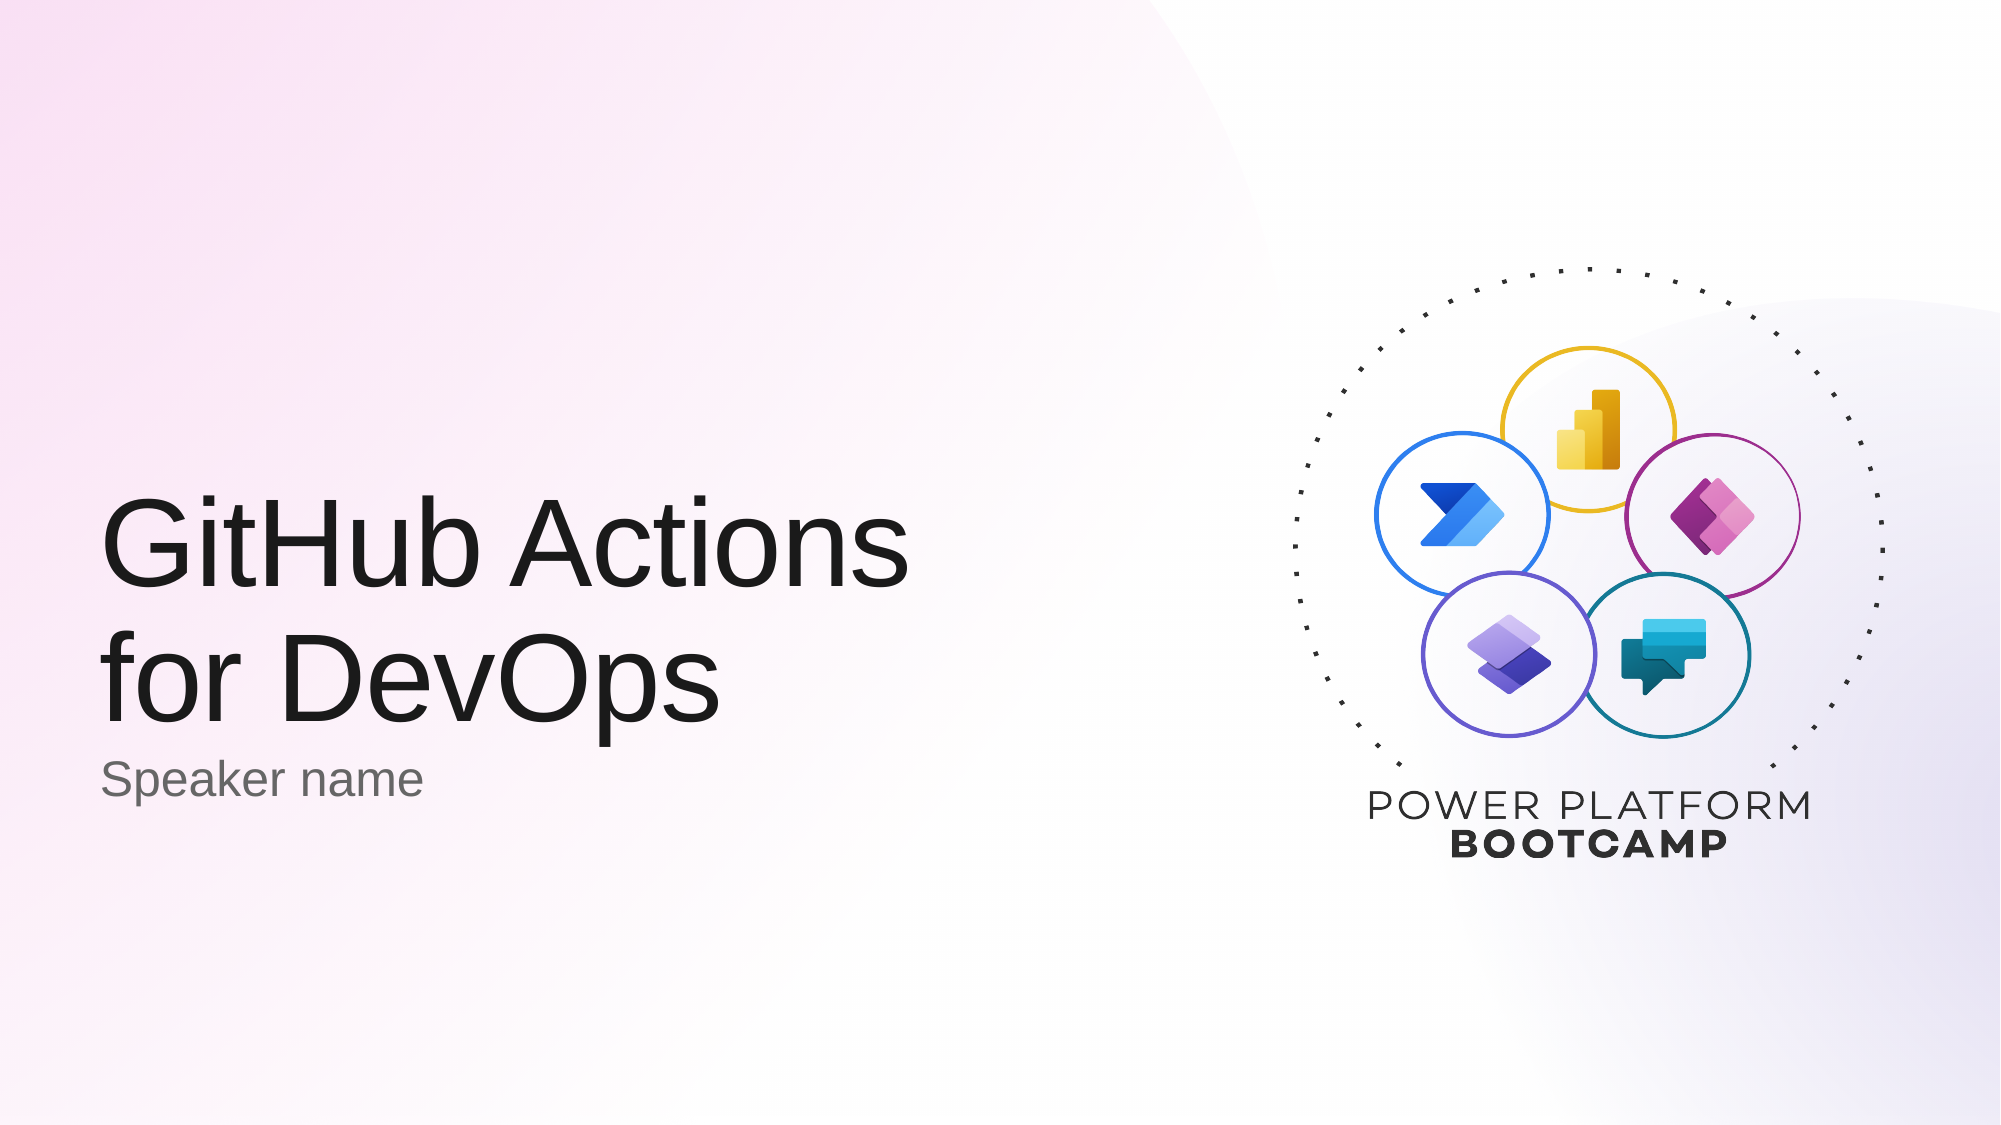

# GitHub Actions for DevOps
Speaker name